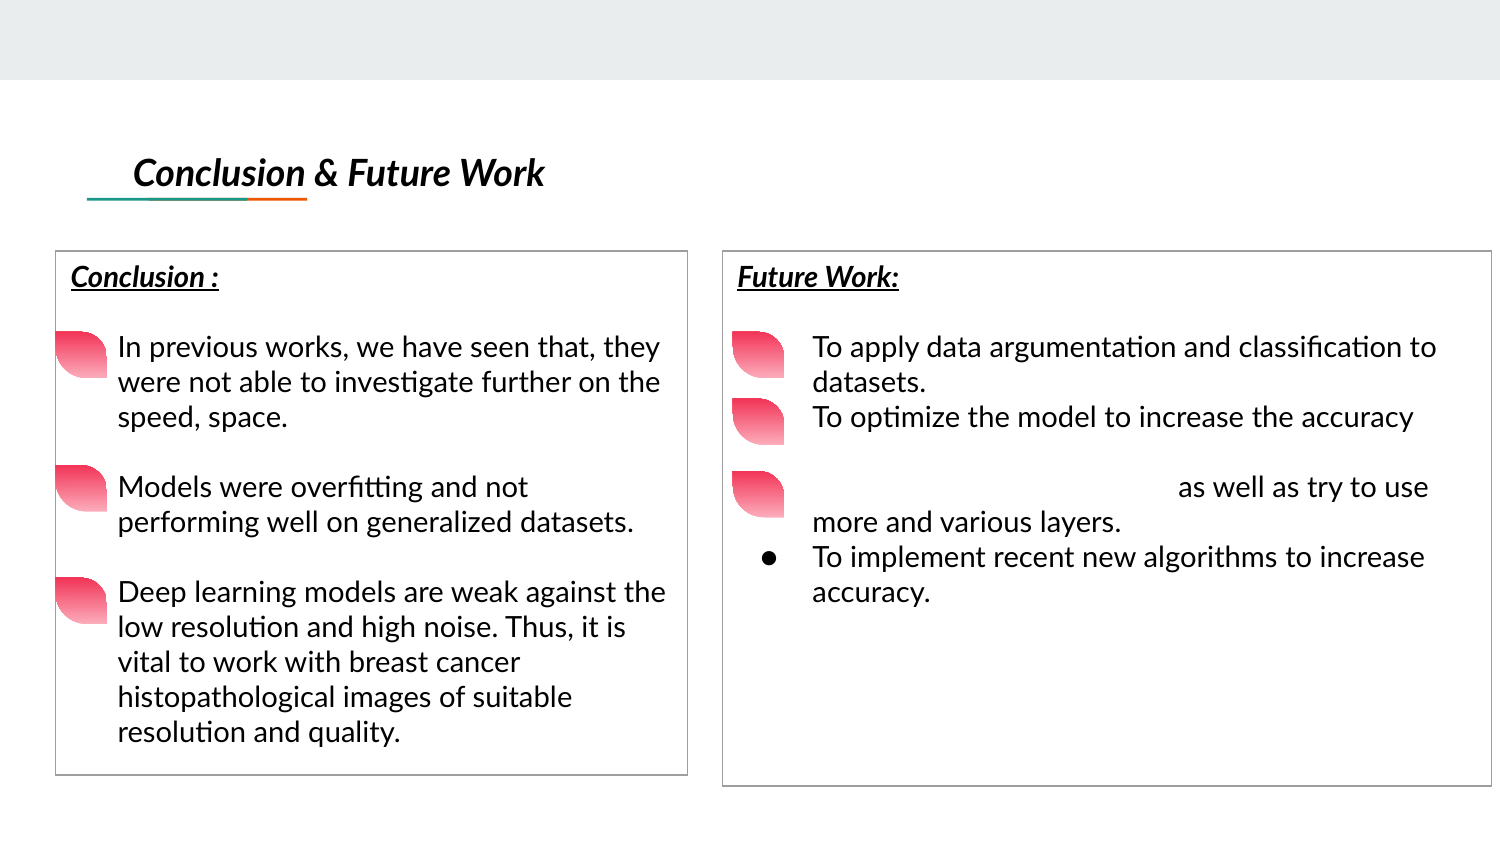

Conclusion & Future Work
| Future Work: To apply data argumentation and classification to datasets. To optimize the model to increase the accuracy as well as try to use more and various layers. To implement recent new algorithms to increase accuracy. |
| --- |
| Conclusion : In previous works, we have seen that, they were not able to investigate further on the speed, space. Models were overfitting and not performing well on generalized datasets. Deep learning models are weak against the low resolution and high noise. Thus, it is vital to work with breast cancer histopathological images of suitable resolution and quality. |
| --- |